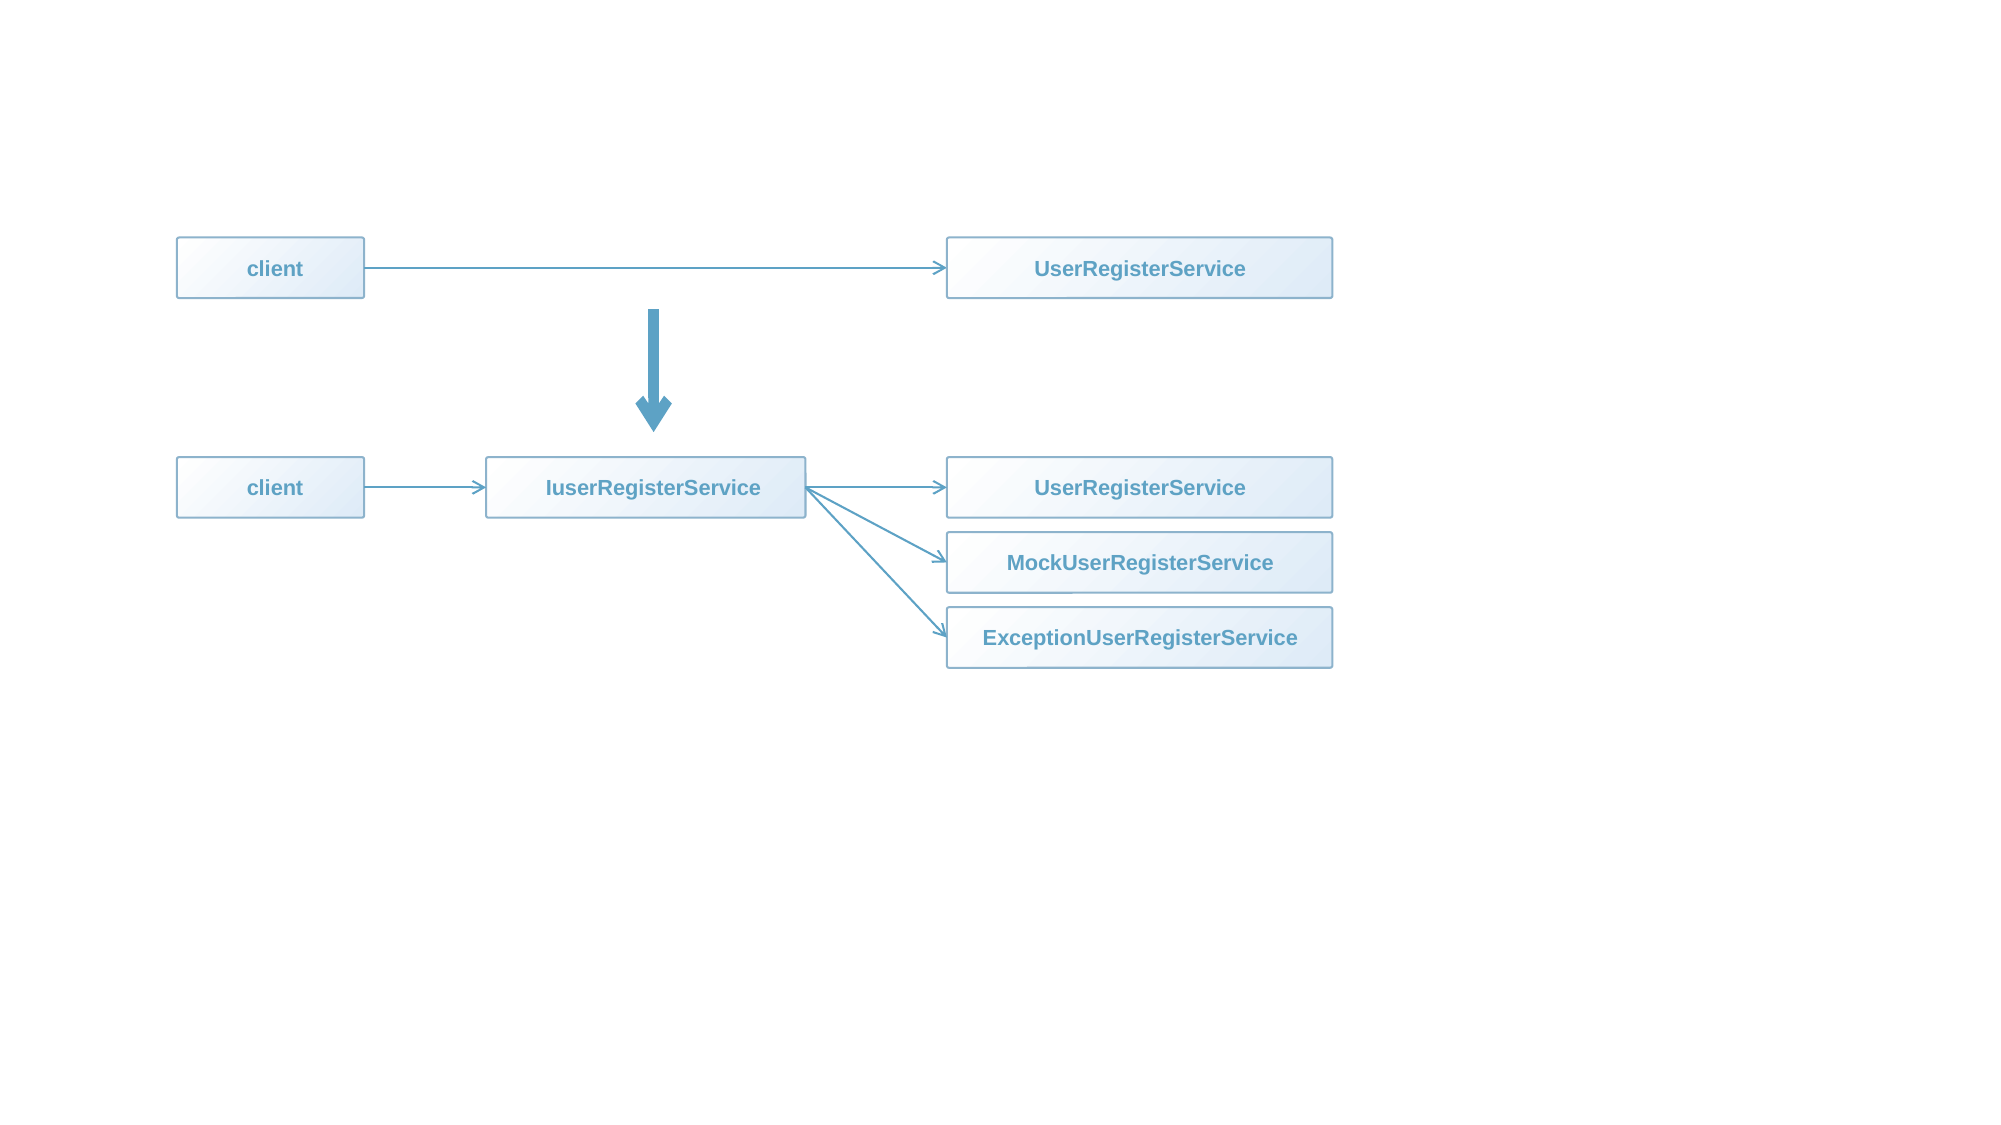

UserRegisterService

client

client

IuserRegisterService

UserRegisterService

MockUserRegisterService

ExceptionUserRegisterService